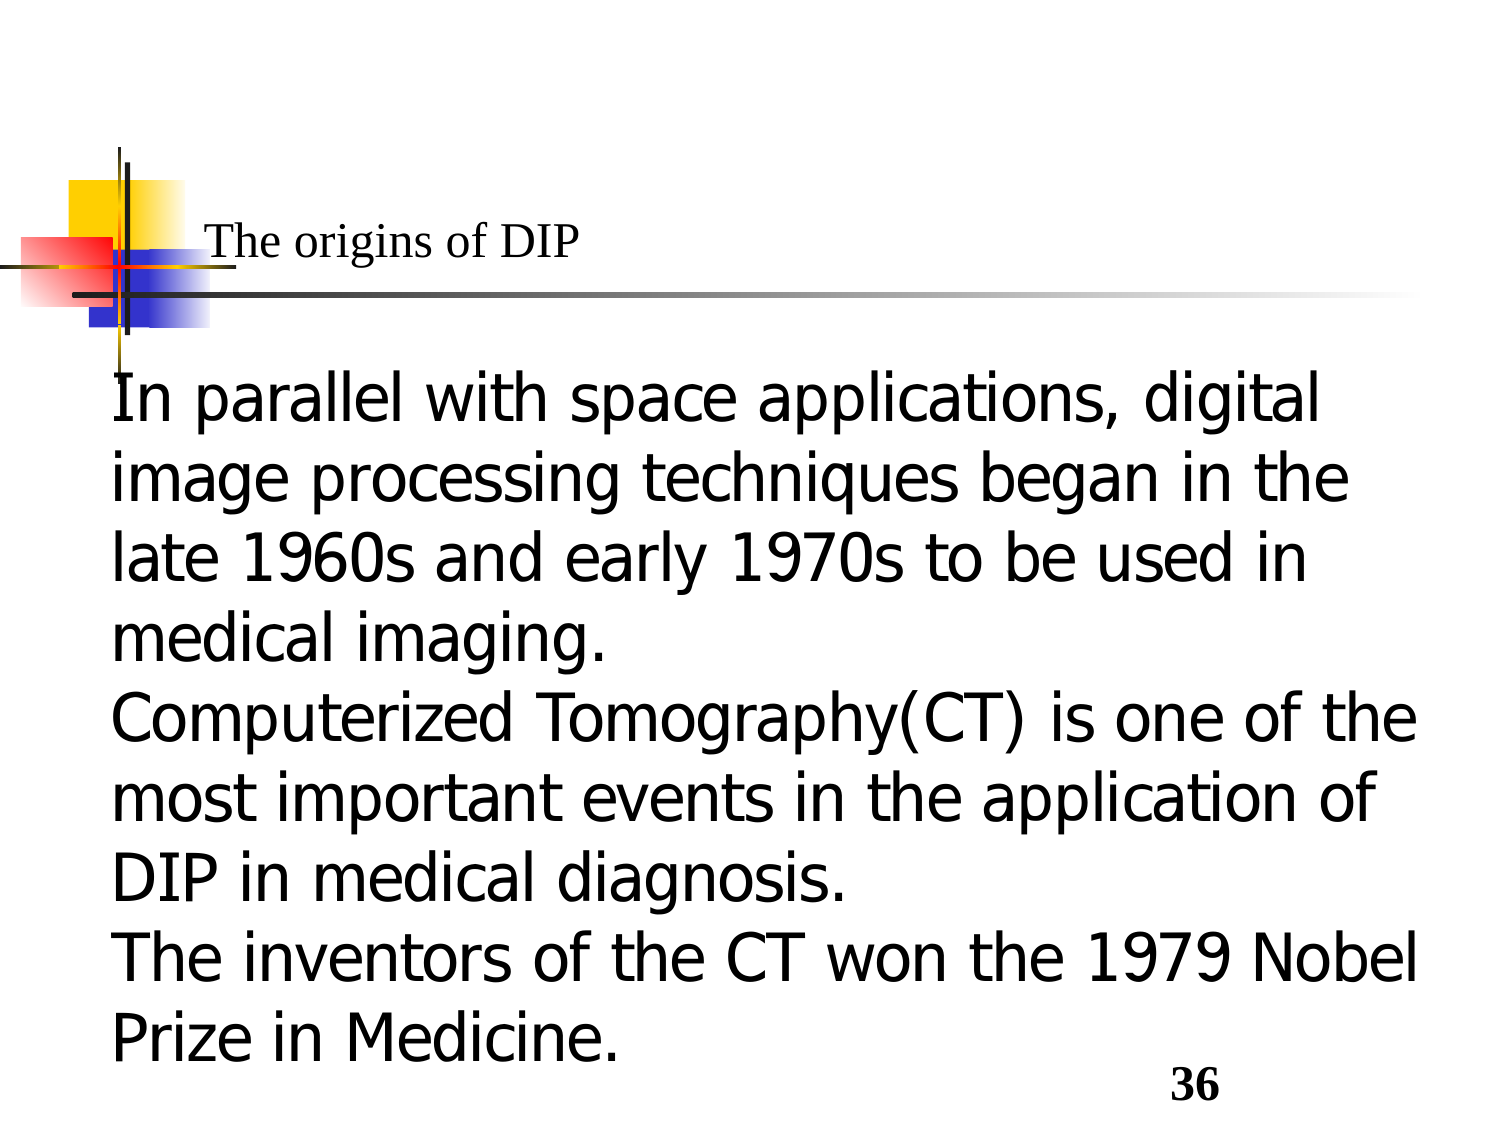

The origins of DIP
In parallel with space applications, digital image processing techniques began in the late 1960s and early 1970s to be used in medical imaging.
Computerized Tomography(CT) is one of the most important events in the application of DIP in medical diagnosis.
The inventors of the CT won the 1979 Nobel Prize in Medicine.
36